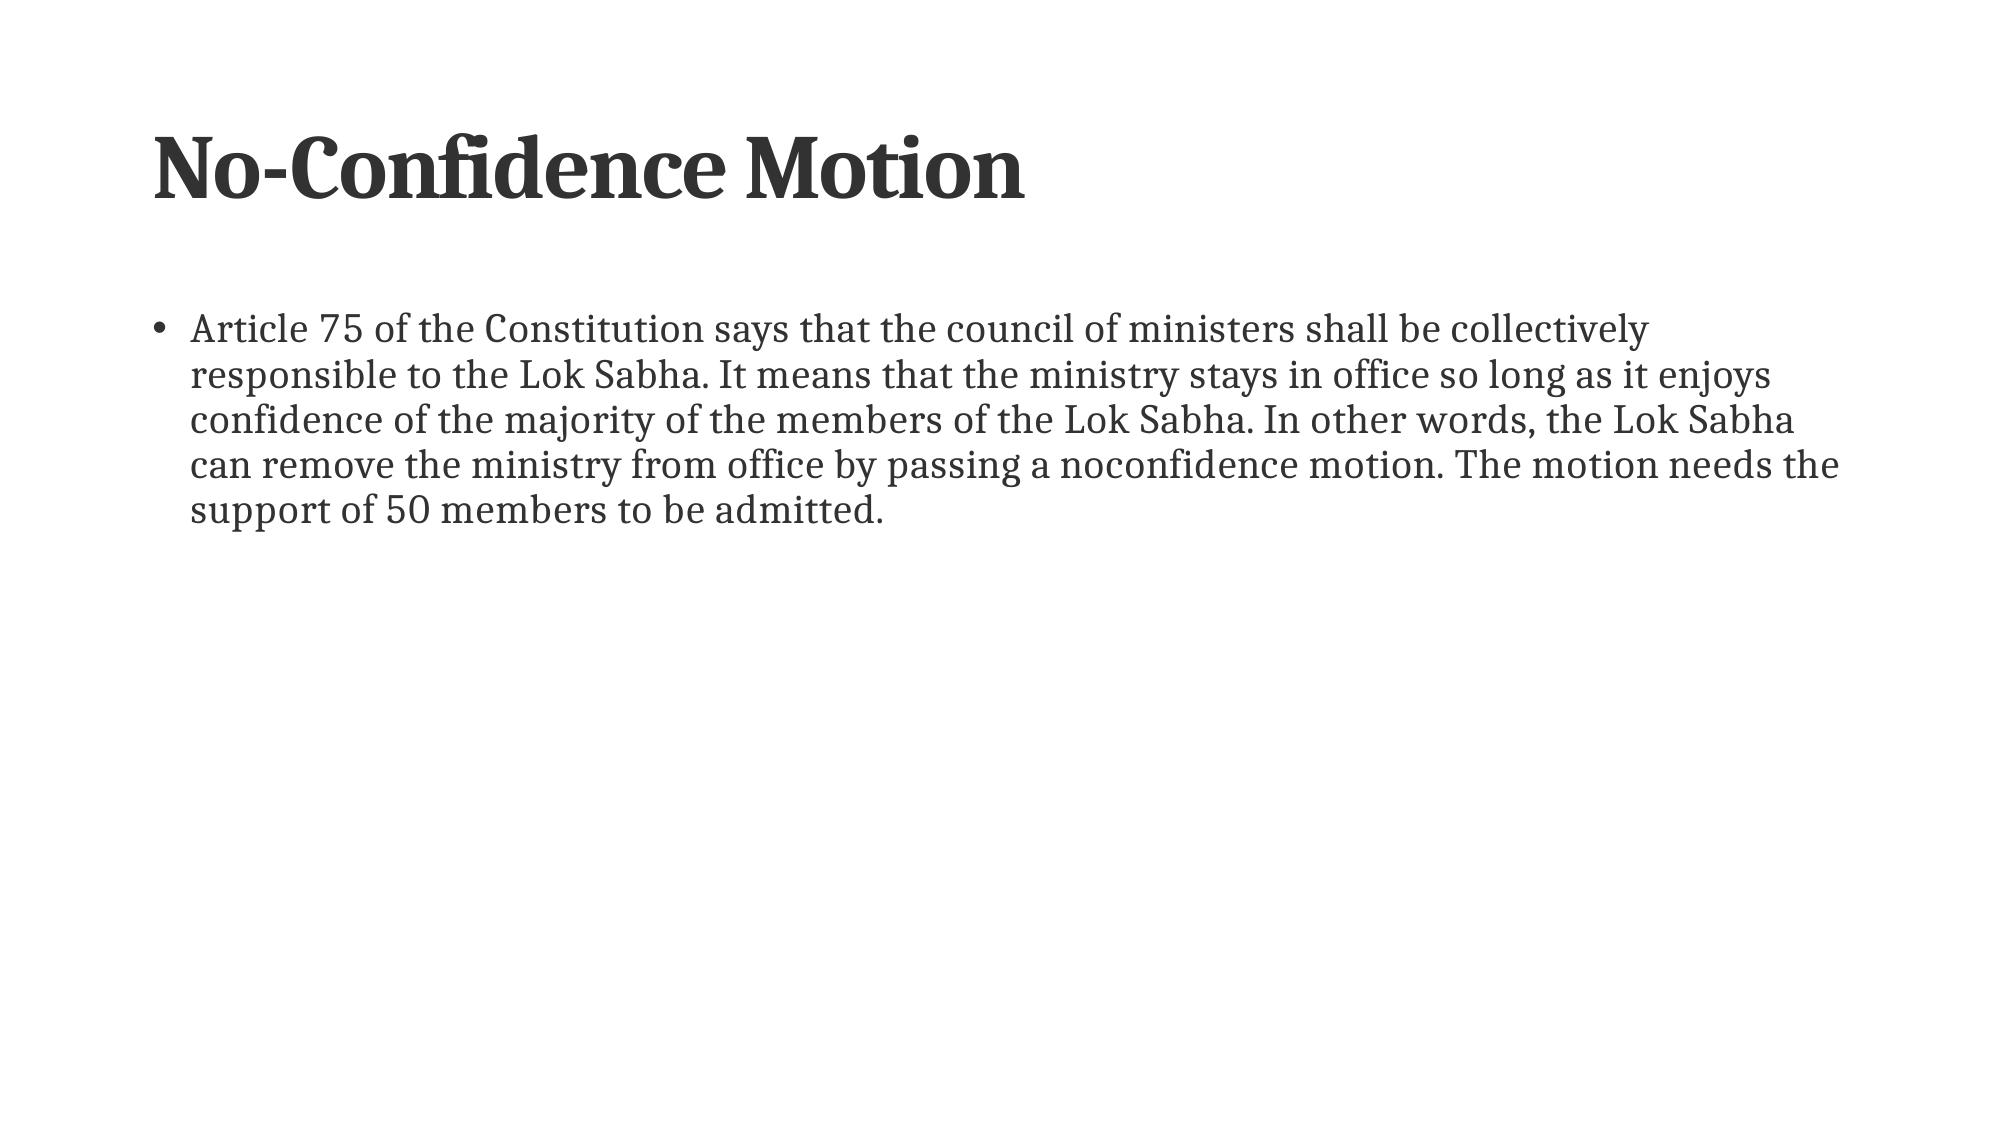

# No-Confidence Motion
Article 75 of the Constitution says that the council of ministers shall be collectively responsible to the Lok Sabha. It means that the ministry stays in office so long as it enjoys confidence of the majority of the members of the Lok Sabha. In other words, the Lok Sabha can remove the ministry from office by passing a noconfidence motion. The motion needs the support of 50 members to be admitted.